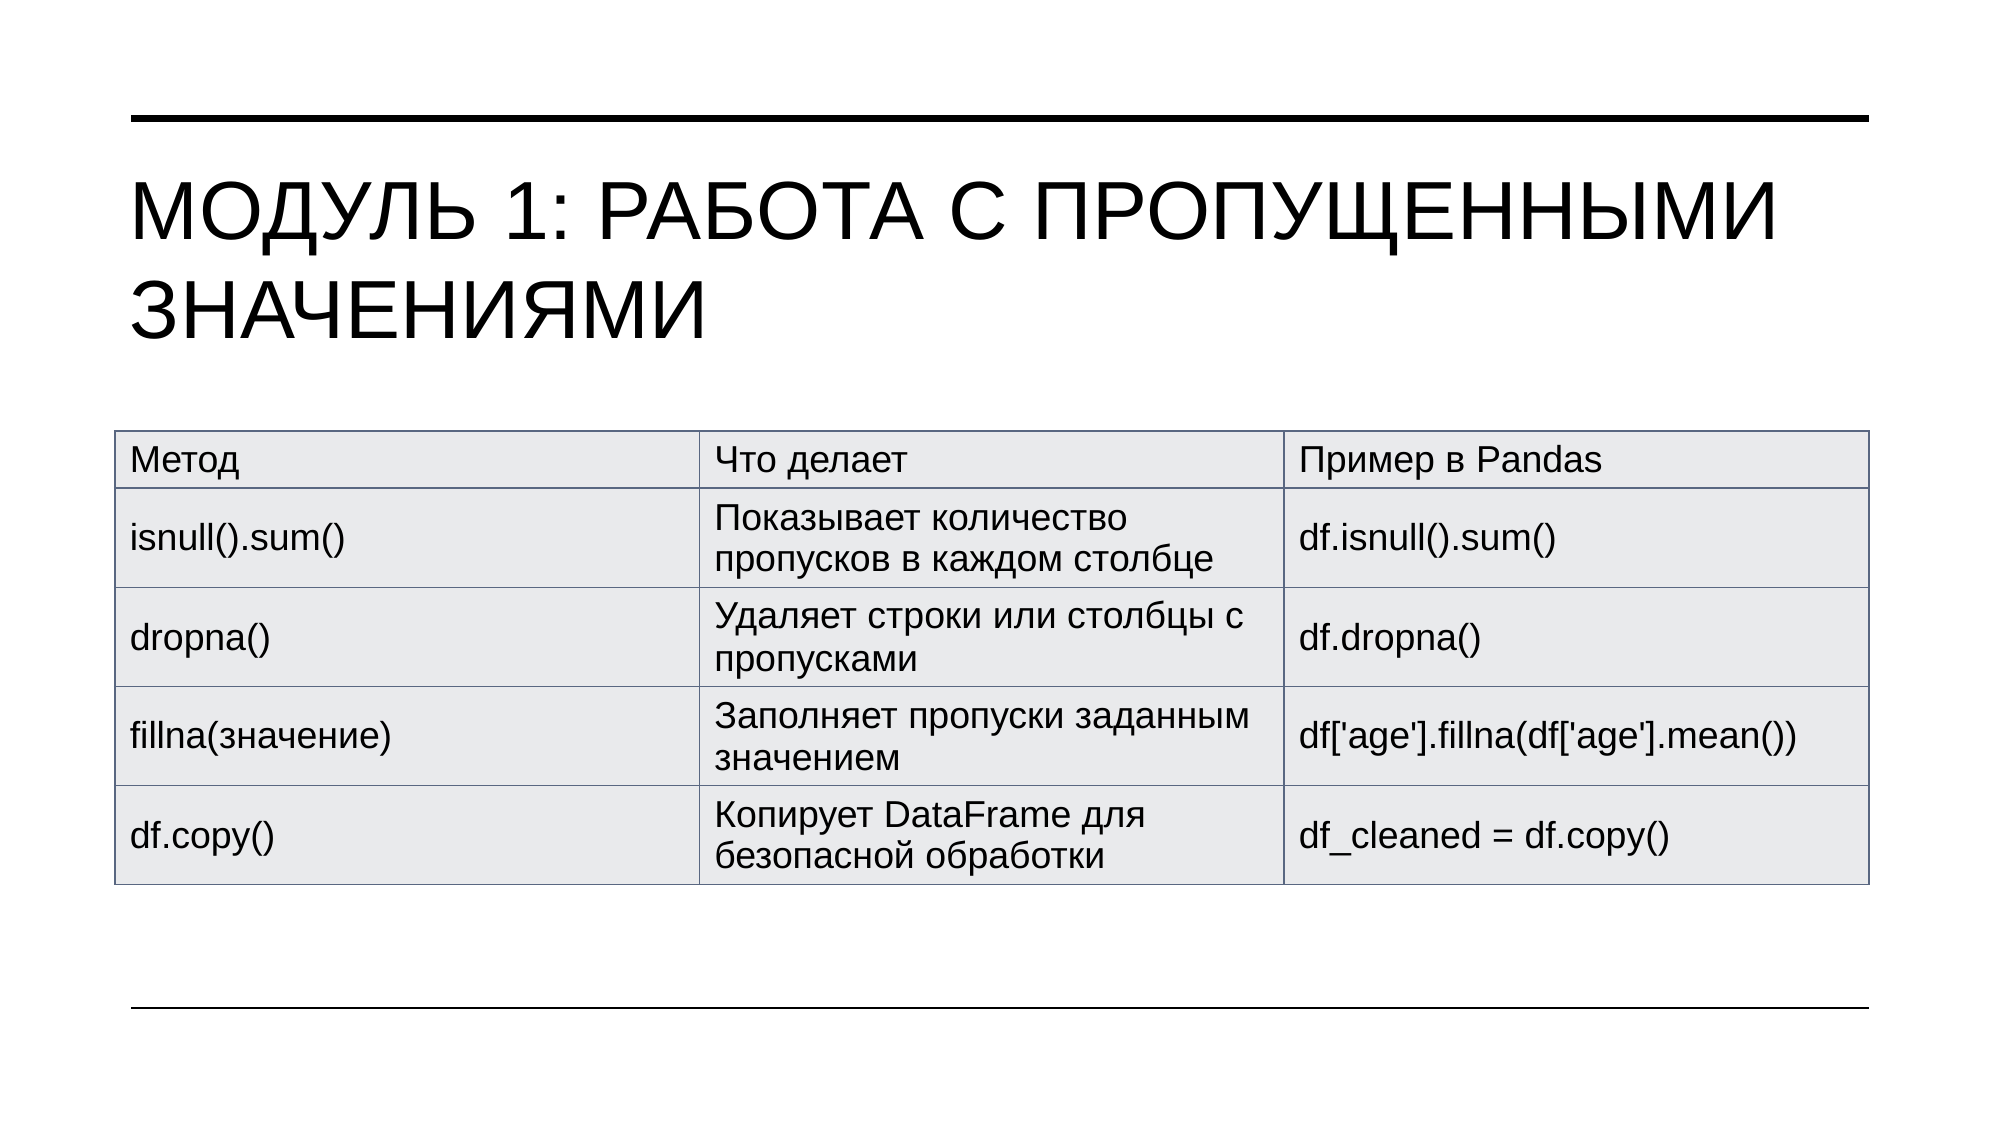

# Модуль 1: Работа с пропущенными значениями
| Метод | Что делает | Пример в Pandas |
| --- | --- | --- |
| isnull().sum() | Показывает количество пропусков в каждом столбце | df.isnull().sum() |
| dropna() | Удаляет строки или столбцы с пропусками | df.dropna() |
| fillna(значение) | Заполняет пропуски заданным значением | df['age'].fillna(df['age'].mean()) |
| df.copy() | Копирует DataFrame для безопасной обработки | df\_cleaned = df.copy() |